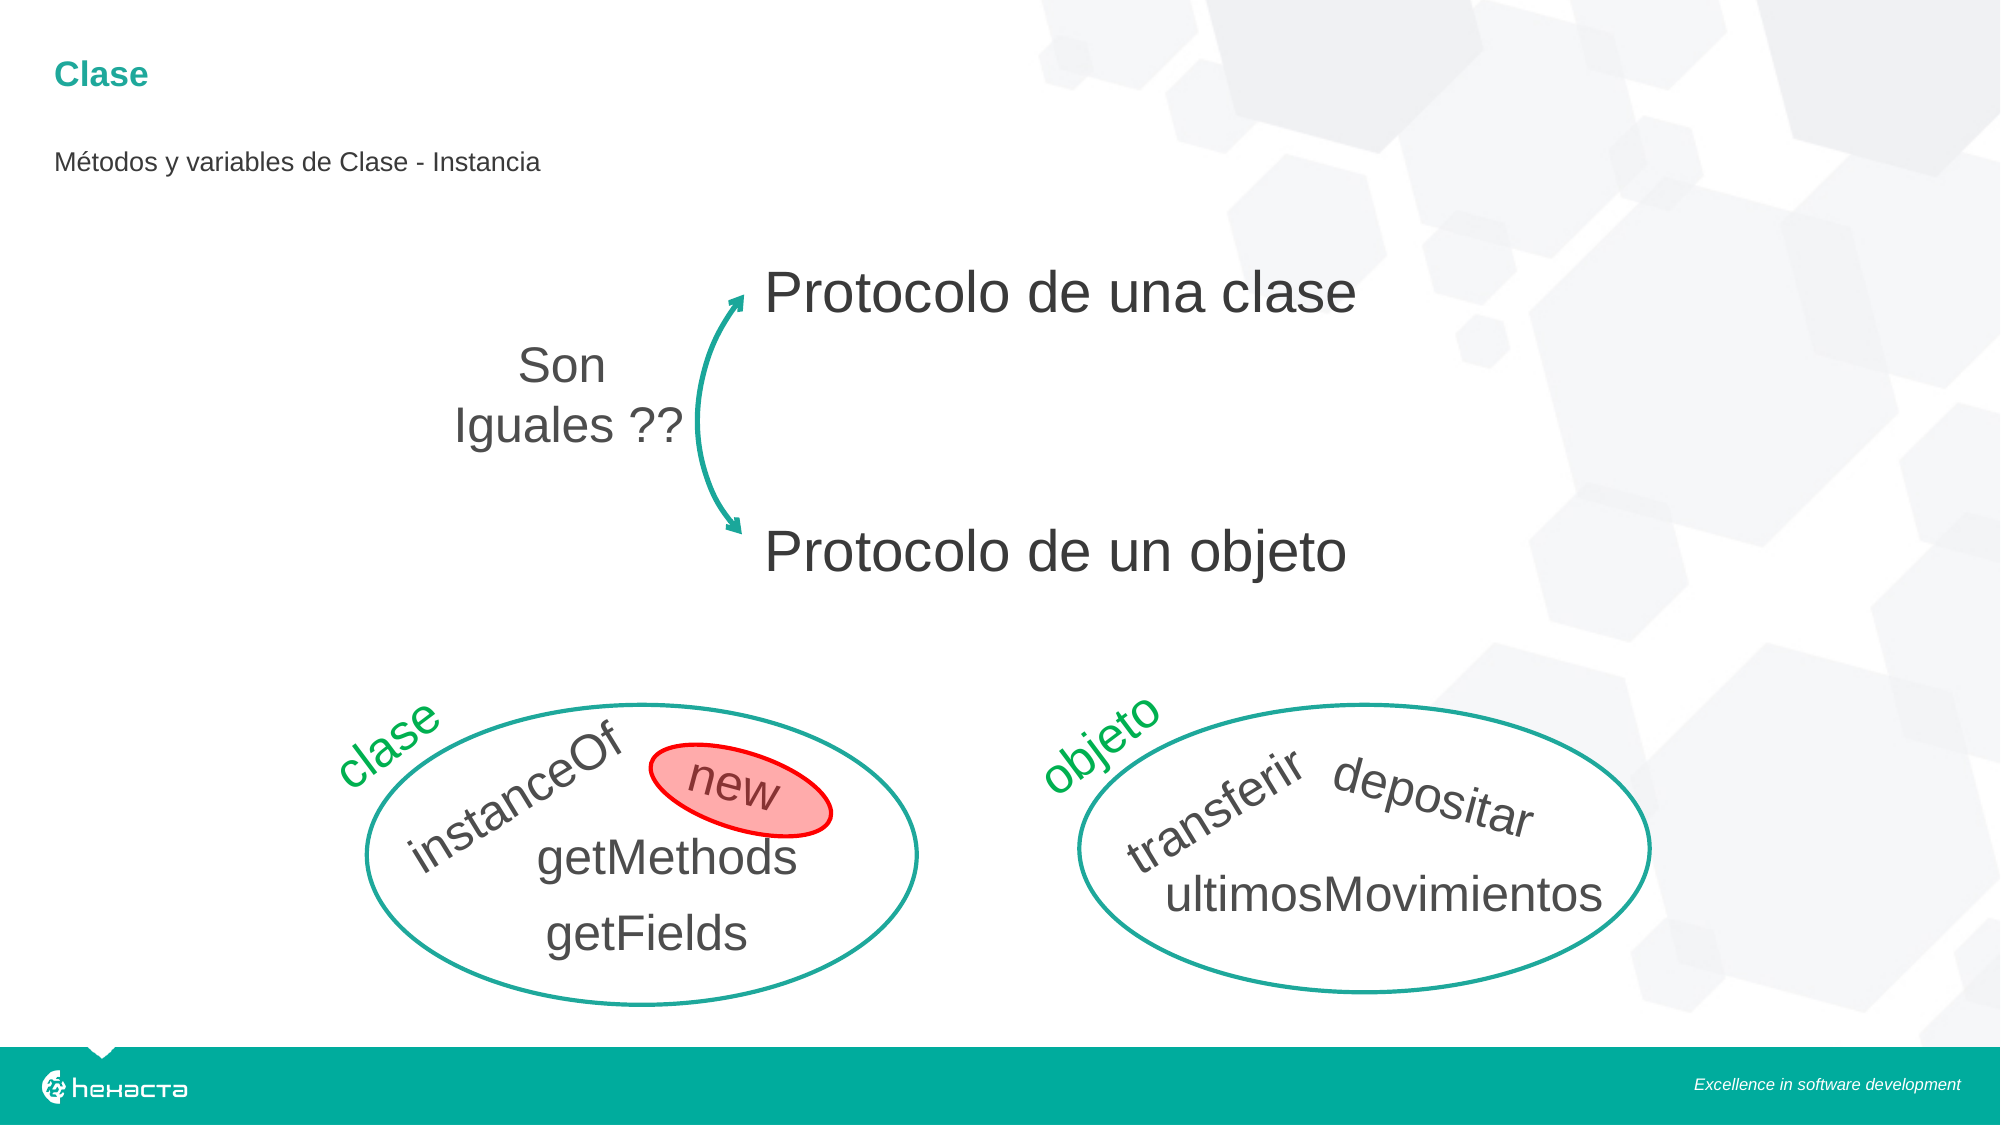

Clase
Métodos y variables de Clase - Instancia

		Protocolo de una clase

		Protocolo de un objeto

Son
Iguales ??
clase
objeto

new
depositar
instanceOf
transferir
getMethods
ultimosMovimientos
getFields